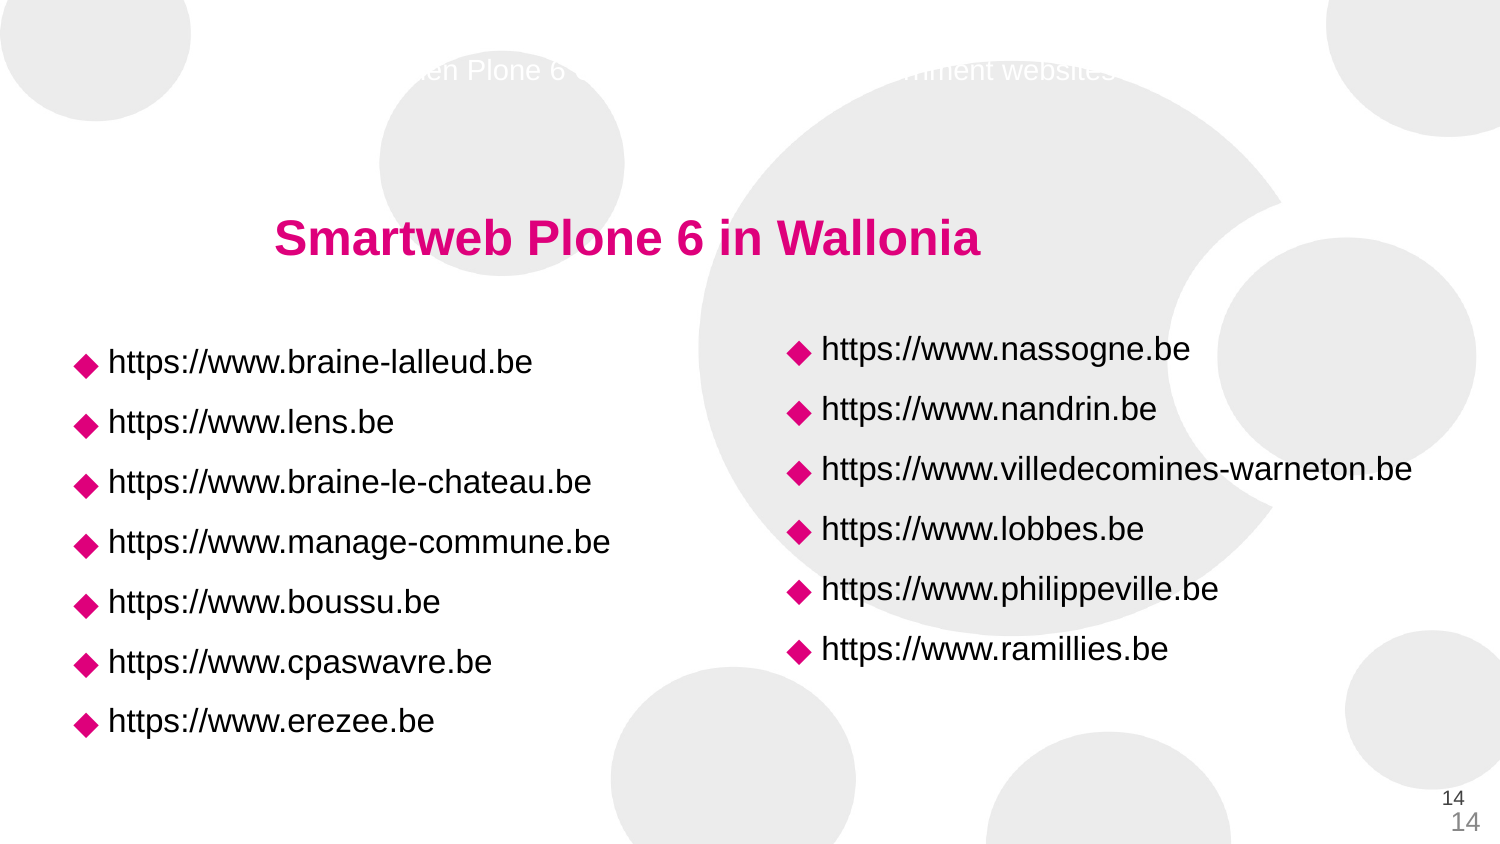

When Plone 6 Classic boosts local government websites

Smartweb Plone 6 in Wallonia

 https://www.braine-lalleud.be
 https://www.lens.be
 https://www.braine-le-chateau.be
 https://www.manage-commune.be
 https://www.boussu.be
 https://www.cpaswavre.be
 https://www.erezee.be

 https://www.nassogne.be
 https://www.nandrin.be
 https://www.villedecomines-warneton.be
 https://www.lobbes.be
 https://www.philippeville.be
 https://www.ramillies.be

14
14